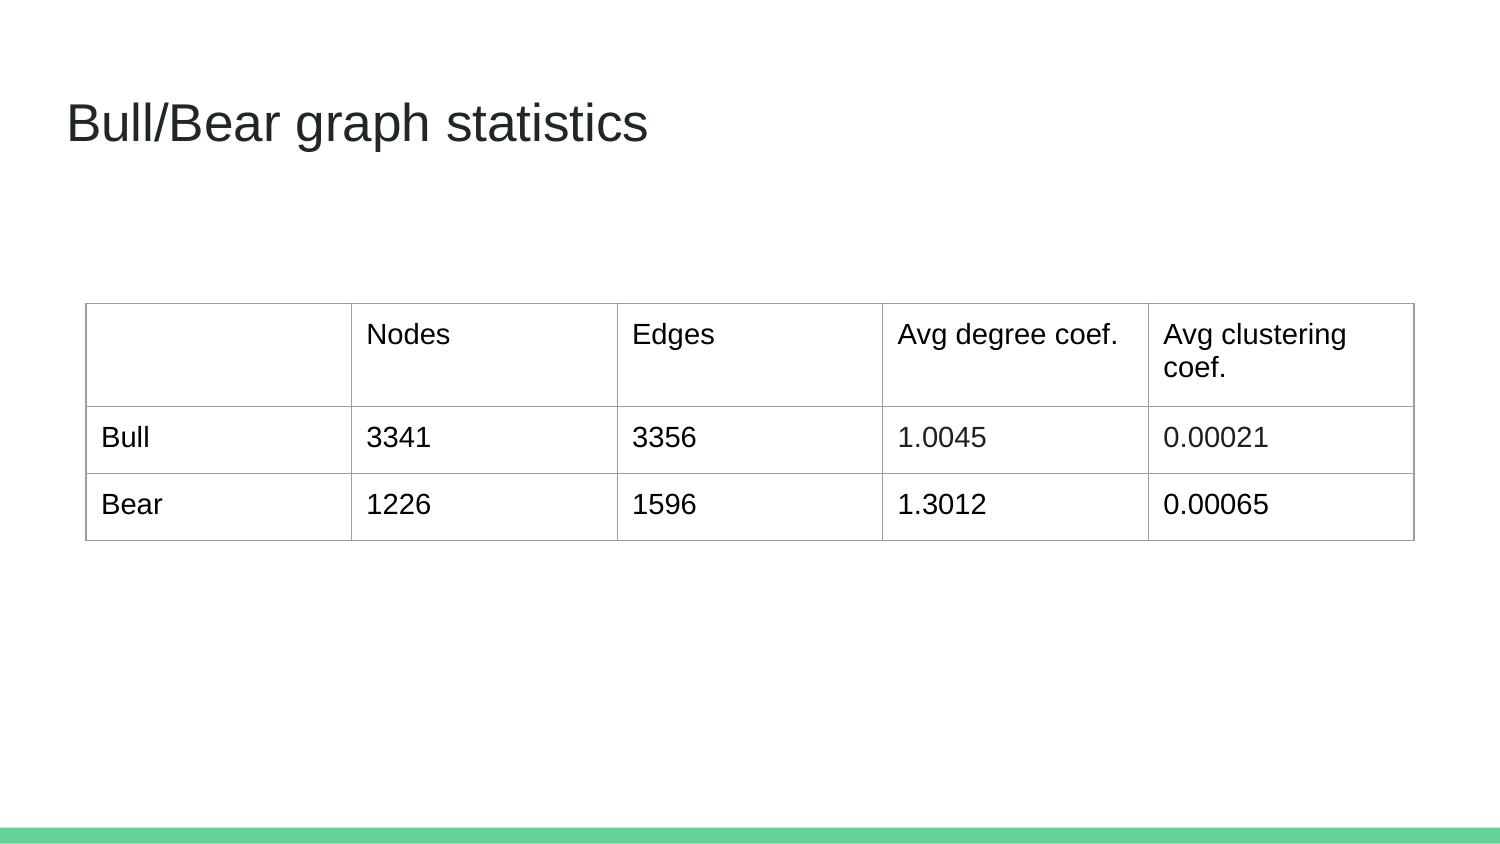

# Bull/Bear graph statistics
|  | Nodes | Edges | Avg degree coef. | Avg clustering coef. |
| --- | --- | --- | --- | --- |
| Bull | 3341 | 3356 | 1.0045 | 0.00021 |
| Bear | 1226 | 1596 | 1.3012 | 0.00065 |